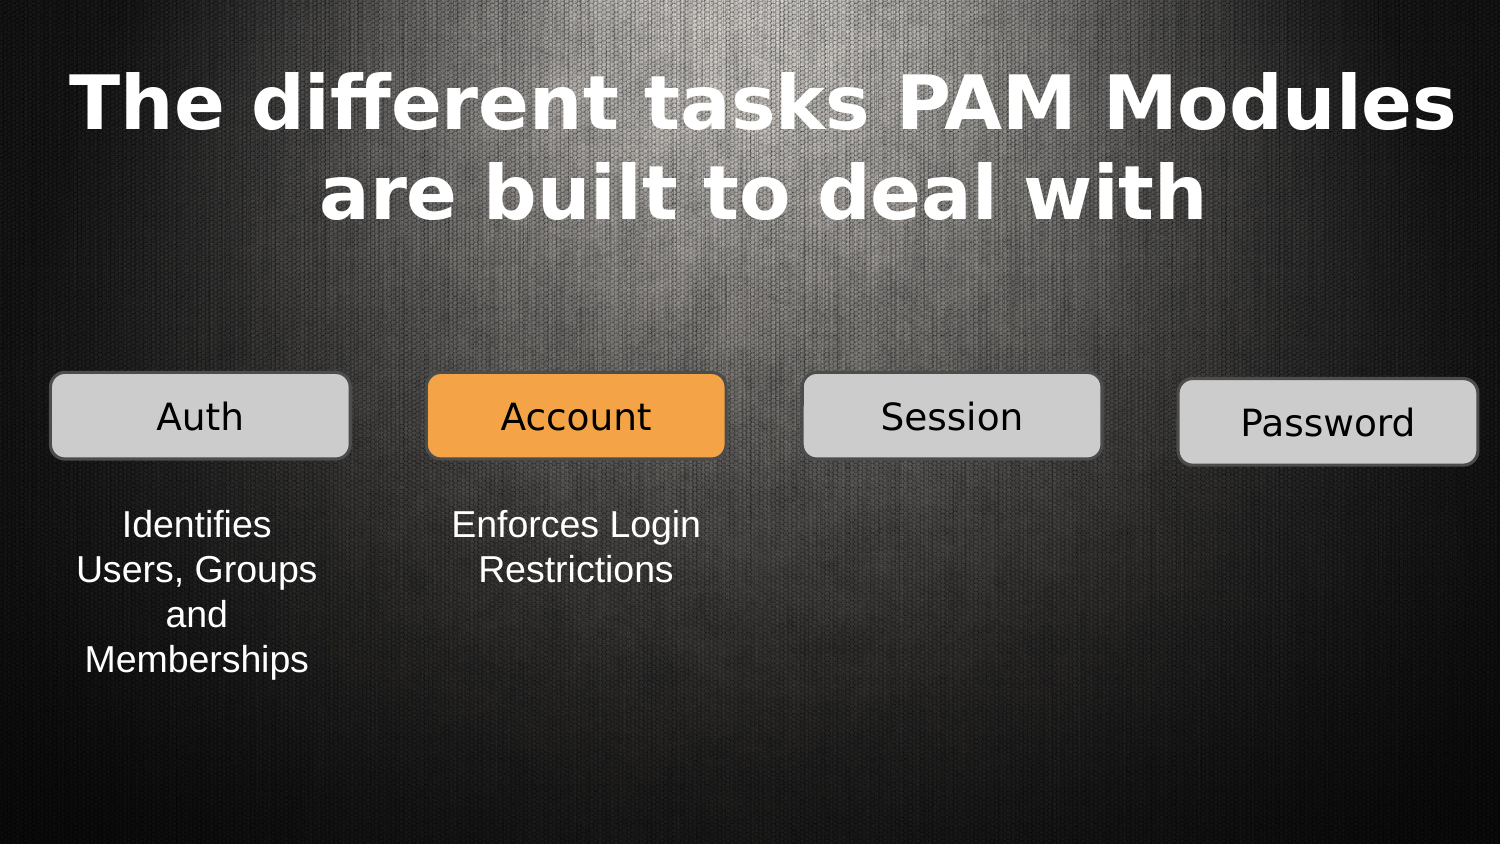

# The different tasks PAM Modules are built to deal with
Auth
Account
Session
Password
Identifies Users, Groups and Memberships
Enforces Login Restrictions